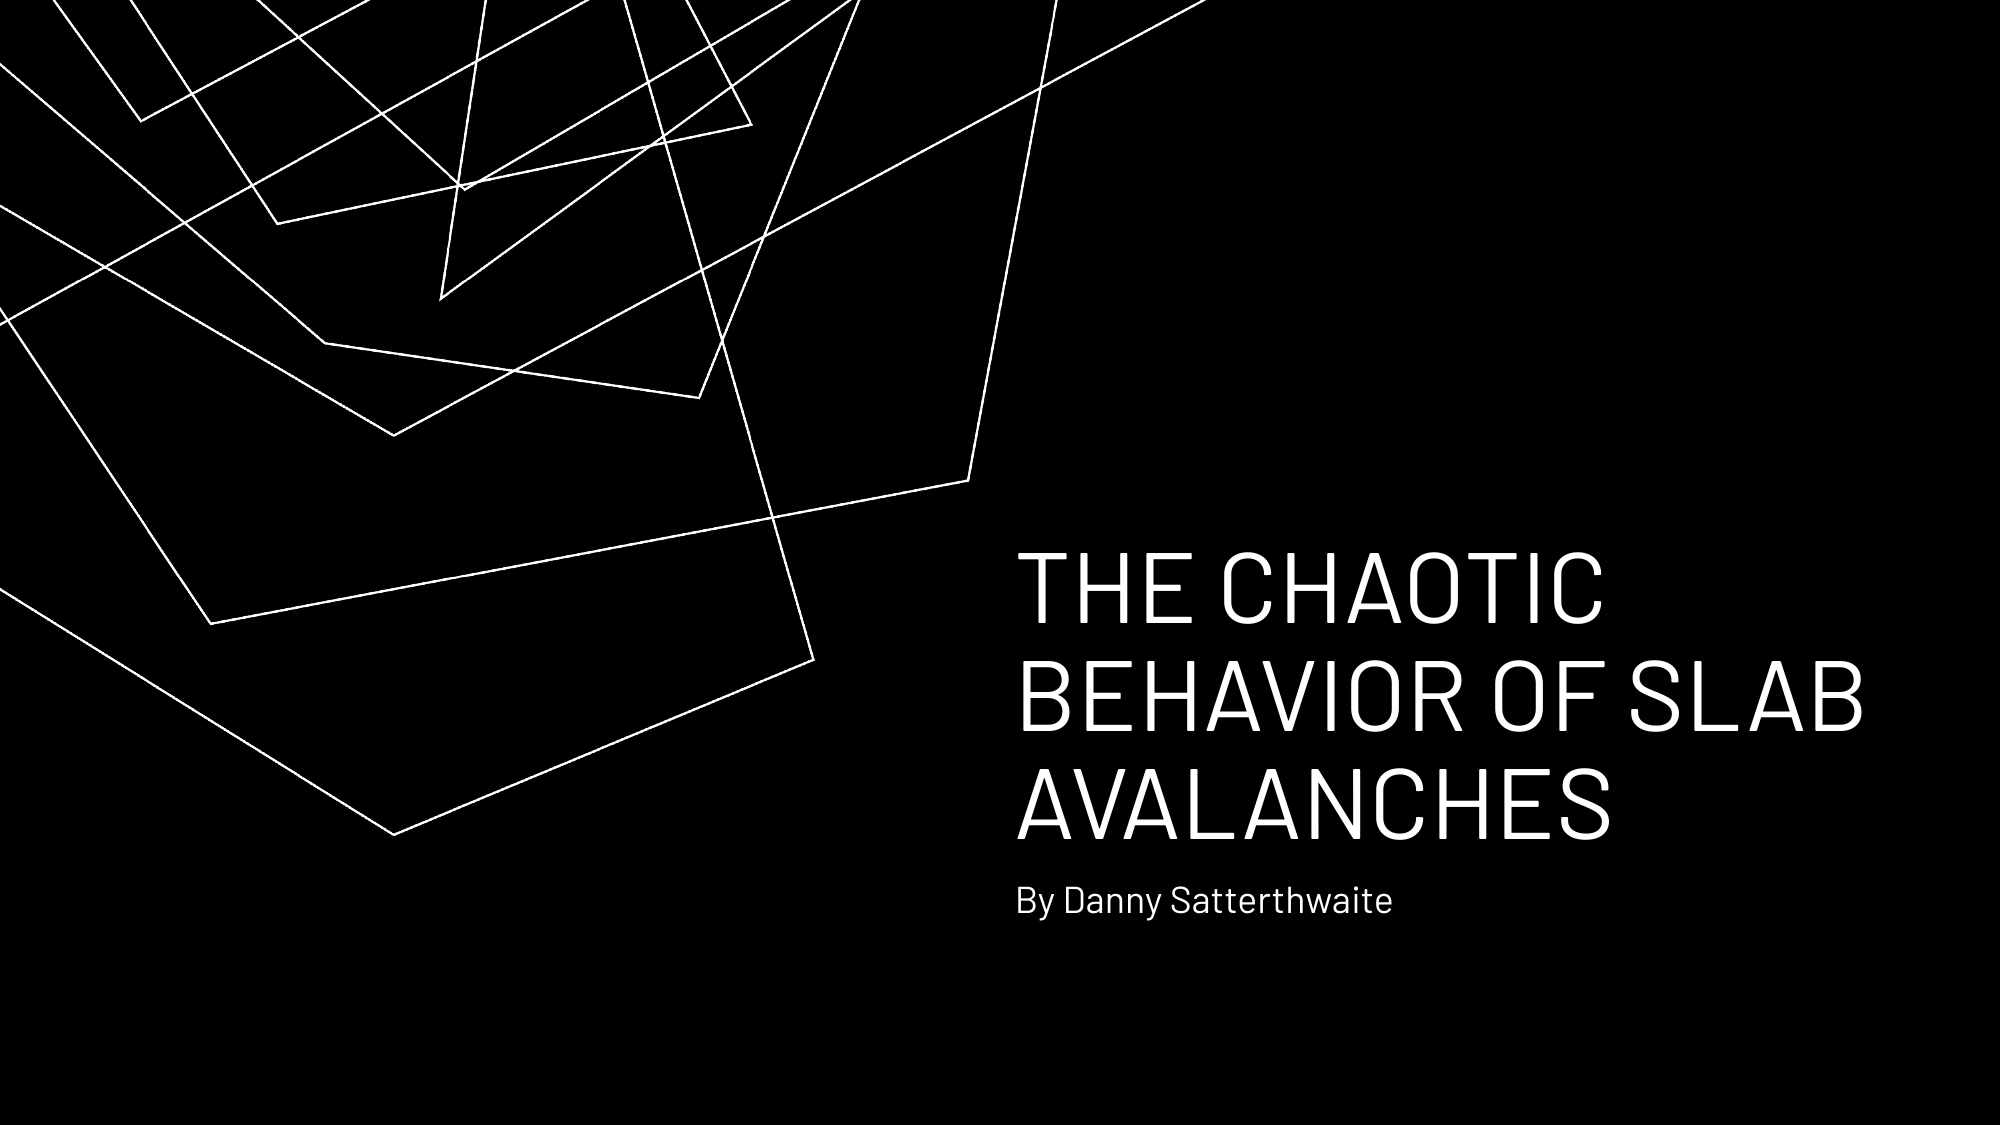

# The Chaotic Behavior of Slab Avalanches
By Danny Satterthwaite